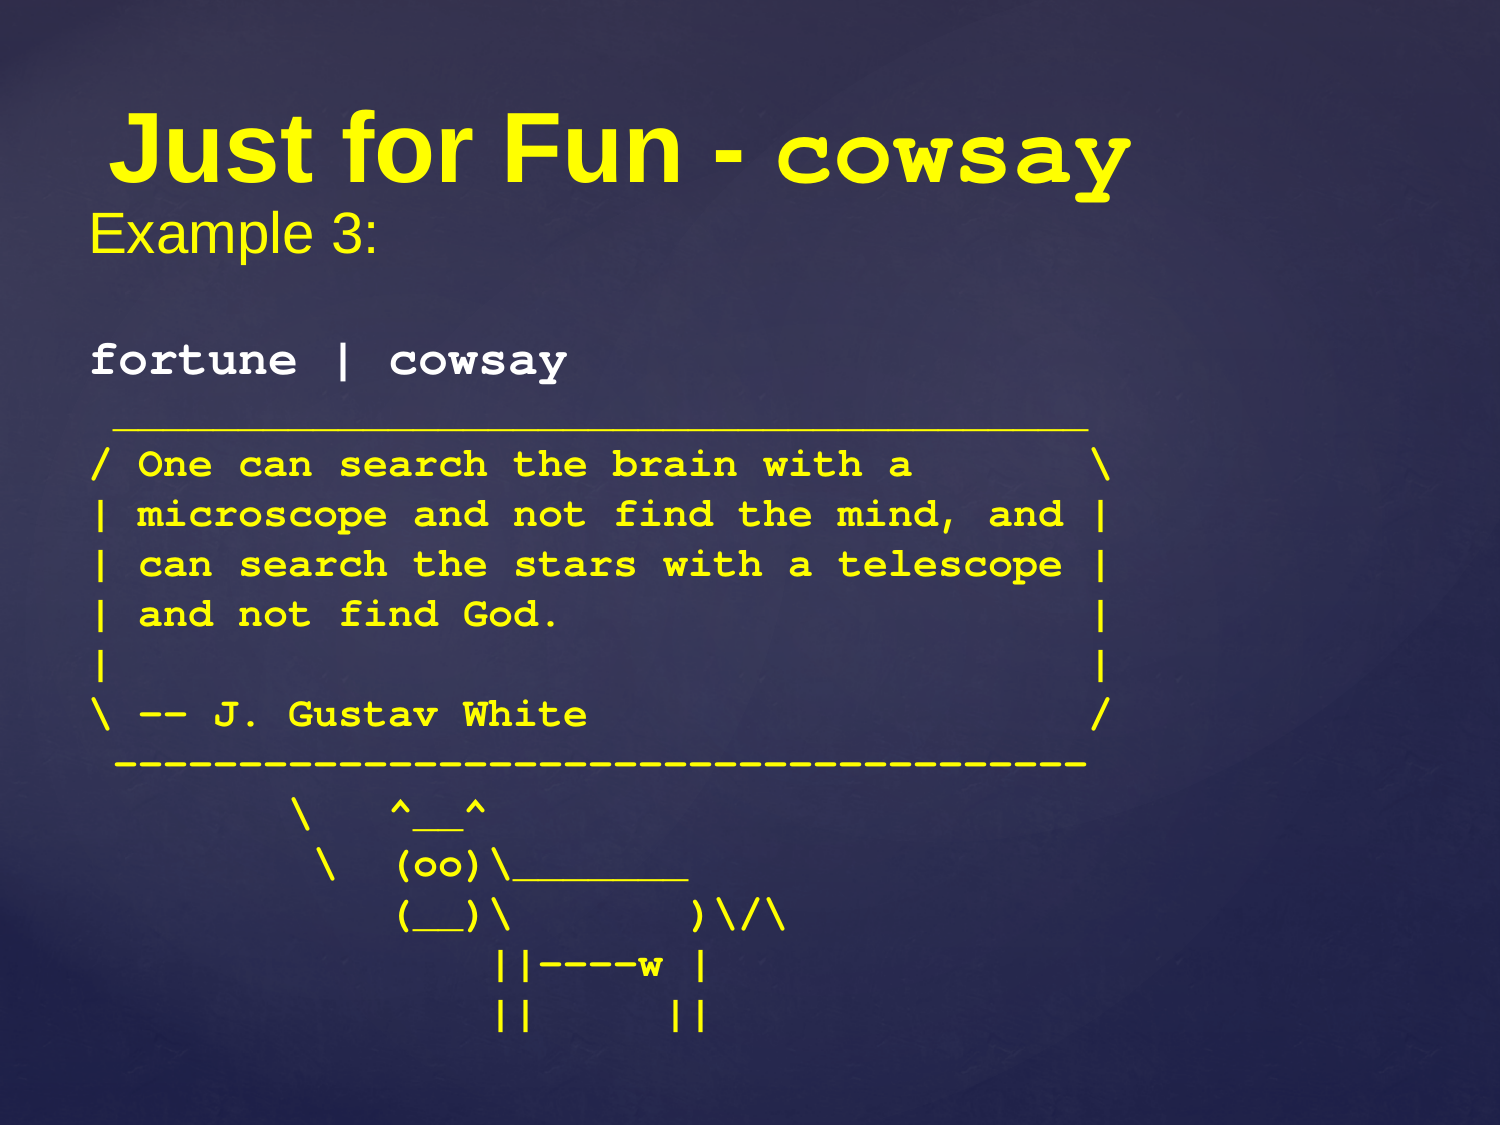

Just for Fun - cowsay
Example 3:

fortune | cowsay
 _______________________________________
/ One can search the brain with a       \
| microscope and not find the mind, and |
| can search the stars with a telescope |
| and not find God.                     |
|                                       |
\ -- J. Gustav White                    /
 ---------------------------------------
        \   ^__^
         \  (oo)\_______
            (__)\       )\/\
                ||----w |
                ||     ||